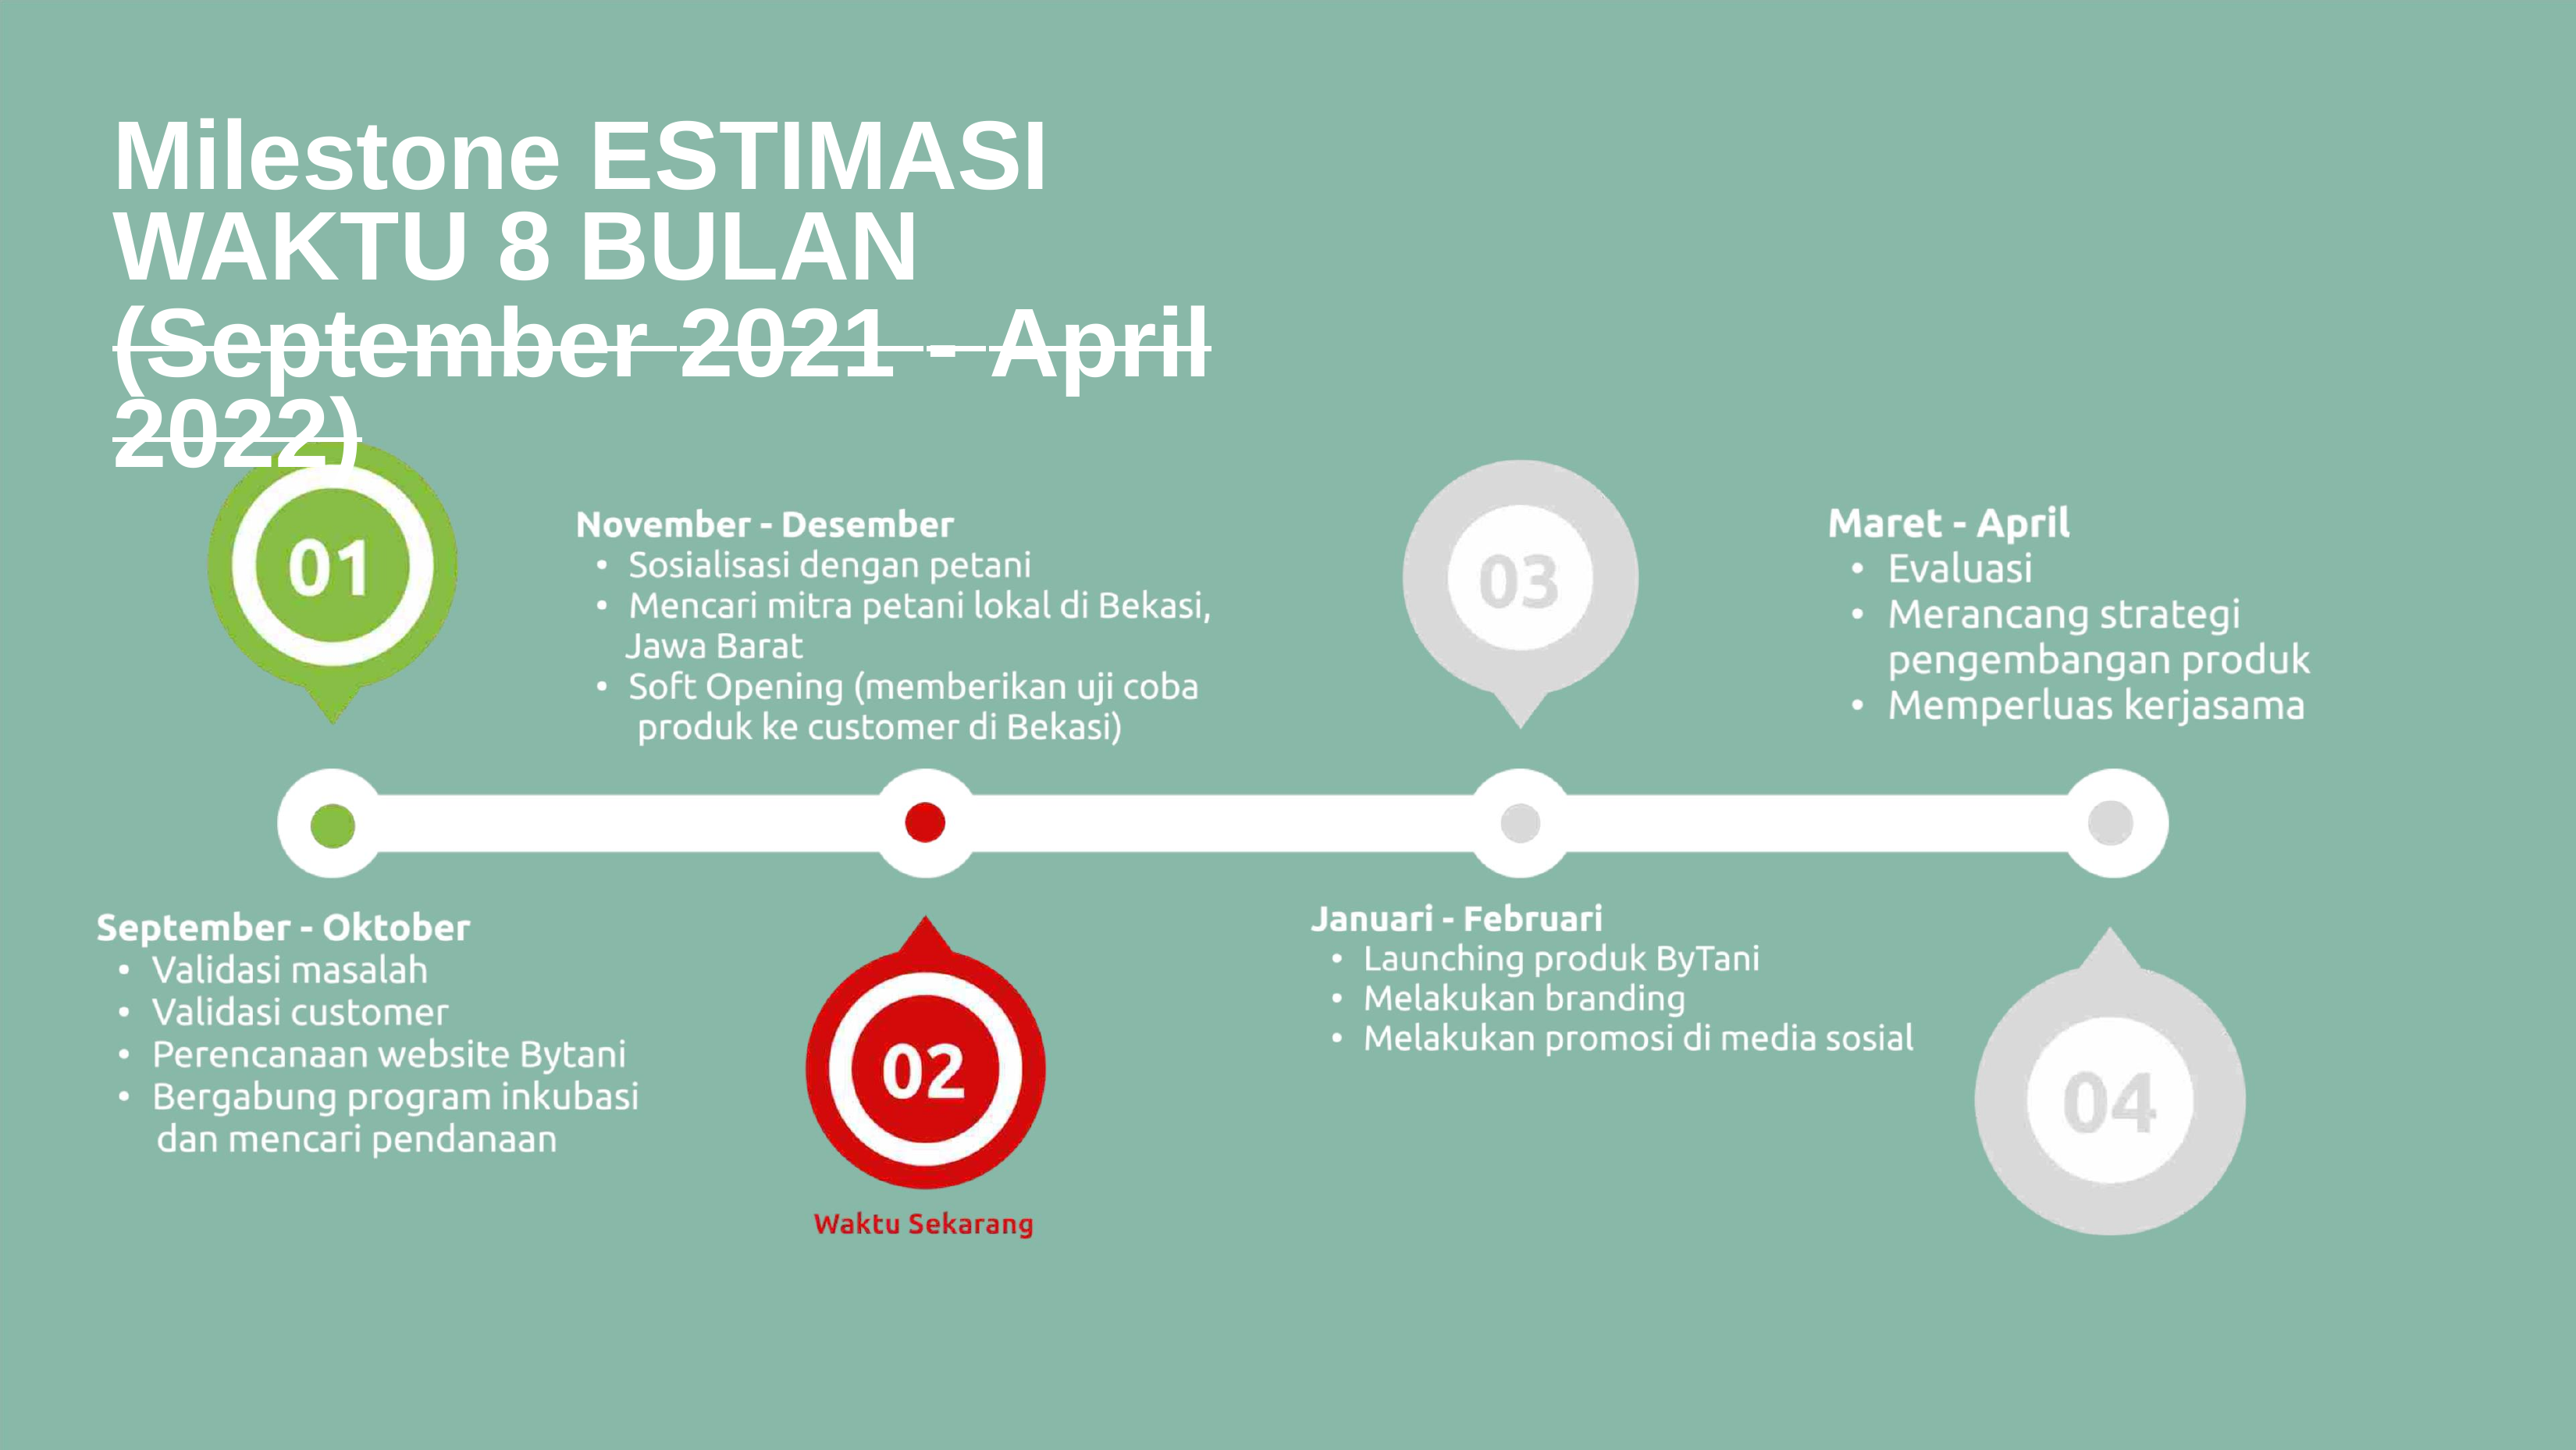

Milestone ESTIMASI WAKTU 8 BULAN
(September 2021 - April 2022)